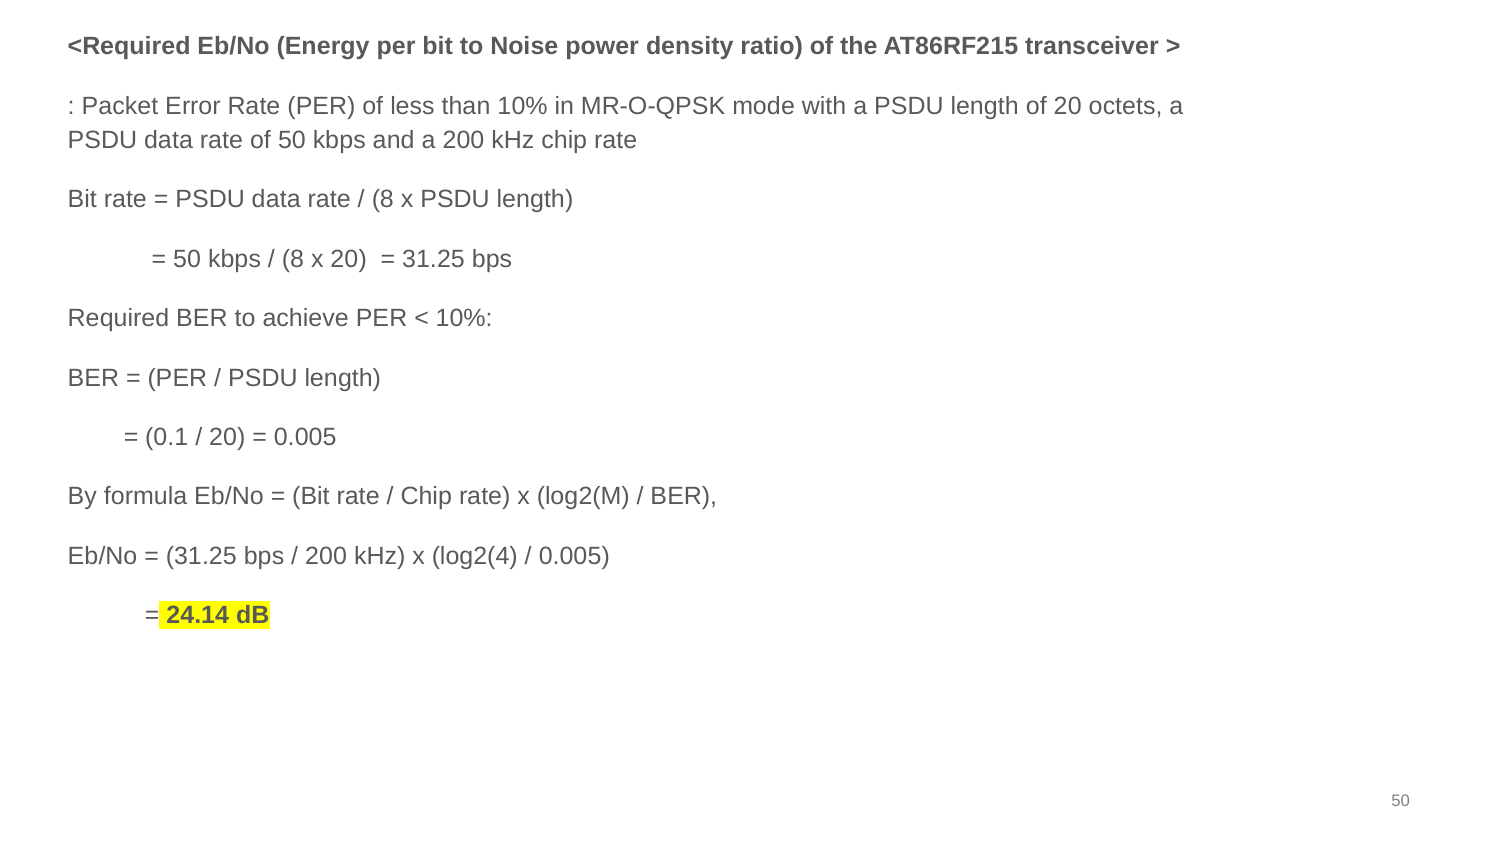

<Required Eb/No (Energy per bit to Noise power density ratio) of the AT86RF215 transceiver >
: Packet Error Rate (PER) of less than 10% in MR-O-QPSK mode with a PSDU length of 20 octets, a PSDU data rate of 50 kbps and a 200 kHz chip rate
Bit rate = PSDU data rate / (8 x PSDU length)
            = 50 kbps / (8 x 20)  = 31.25 bps
Required BER to achieve PER < 10%:
BER = (PER / PSDU length)
        = (0.1 / 20) = 0.005
By formula Eb/No = (Bit rate / Chip rate) x (log2(M) / BER),
Eb/No = (31.25 bps / 200 kHz) x (log2(4) / 0.005)
           = 24.14 dB
50